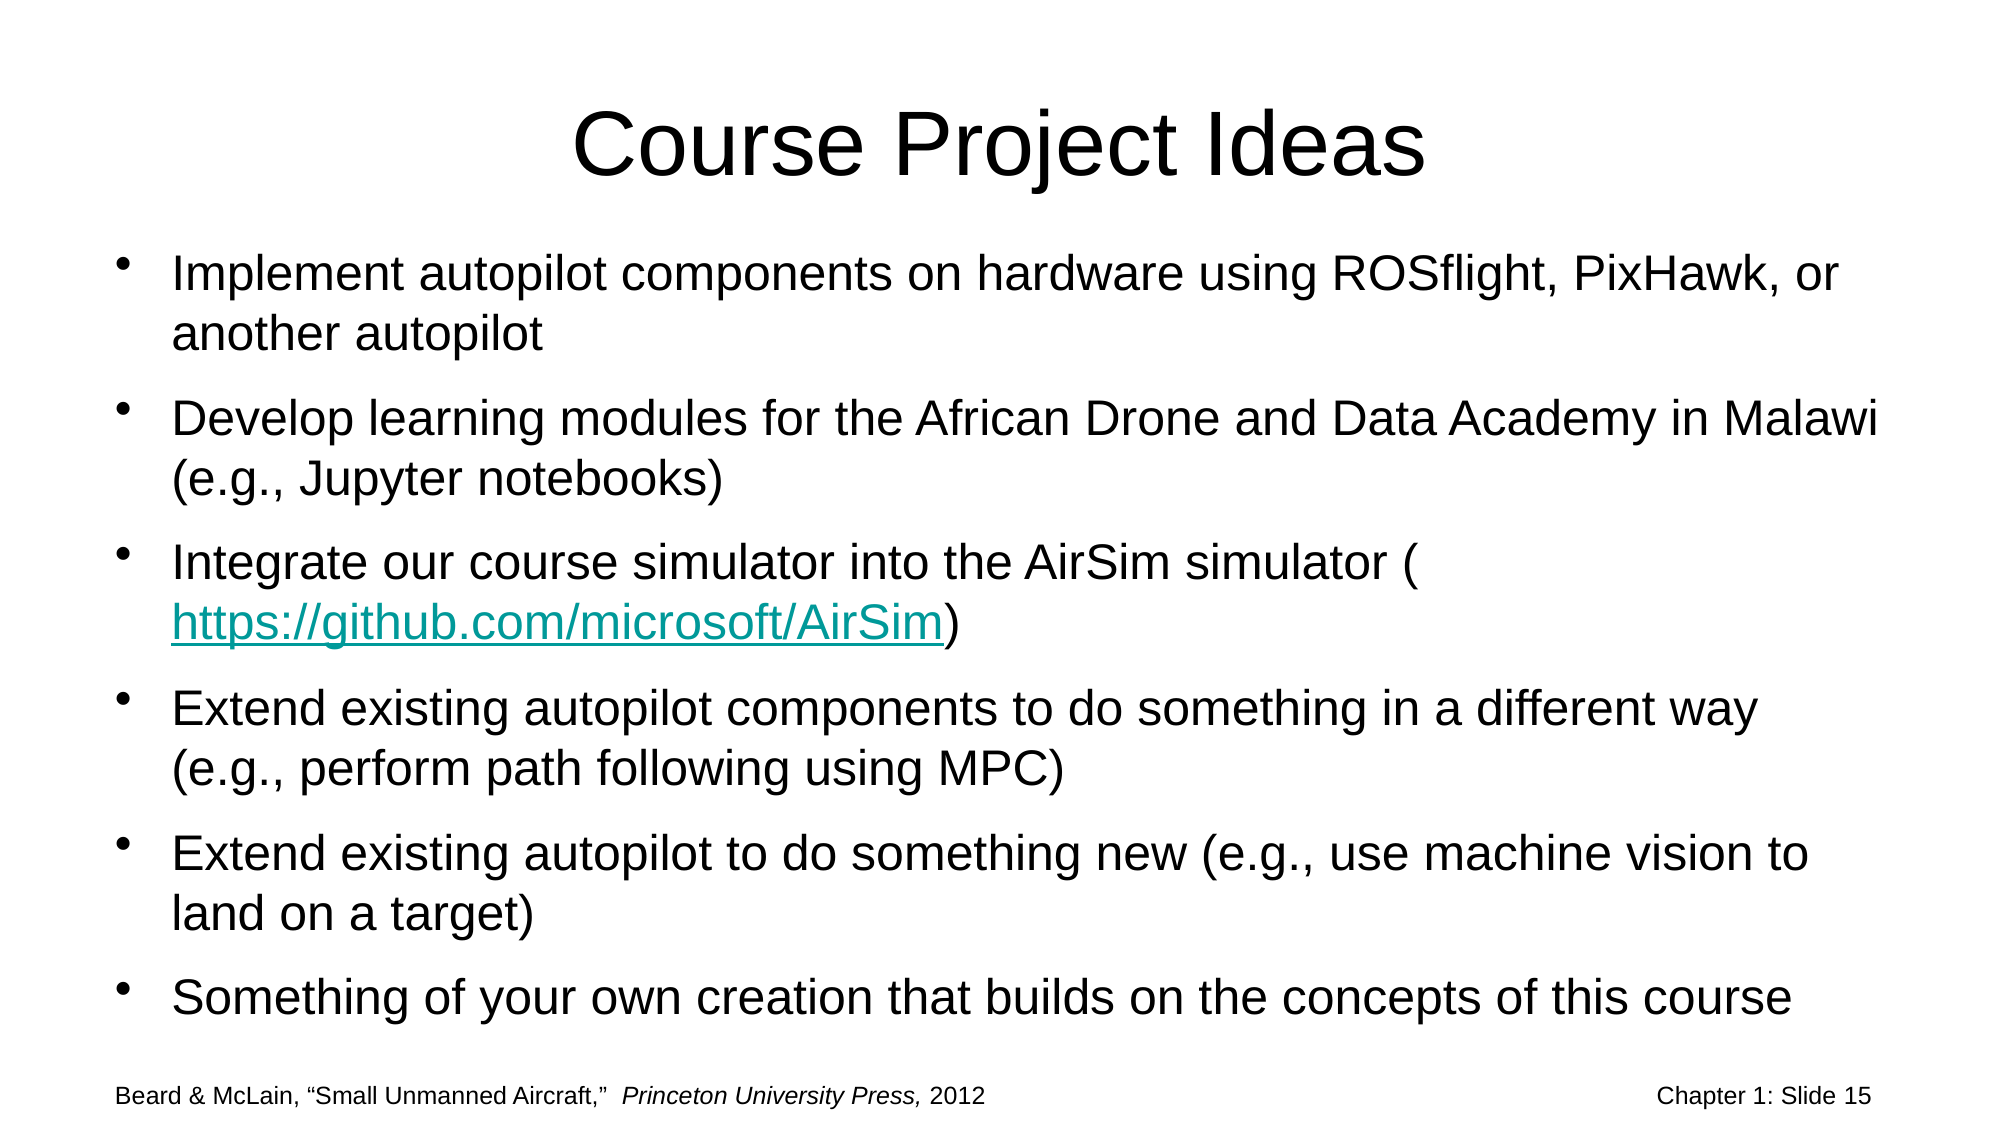

# Course Project Ideas
Implement autopilot components on hardware using ROSflight, PixHawk, or another autopilot
Develop learning modules for the African Drone and Data Academy in Malawi (e.g., Jupyter notebooks)
Integrate our course simulator into the AirSim simulator (https://github.com/microsoft/AirSim)
Extend existing autopilot components to do something in a different way (e.g., perform path following using MPC)
Extend existing autopilot to do something new (e.g., use machine vision to land on a target)
Something of your own creation that builds on the concepts of this course